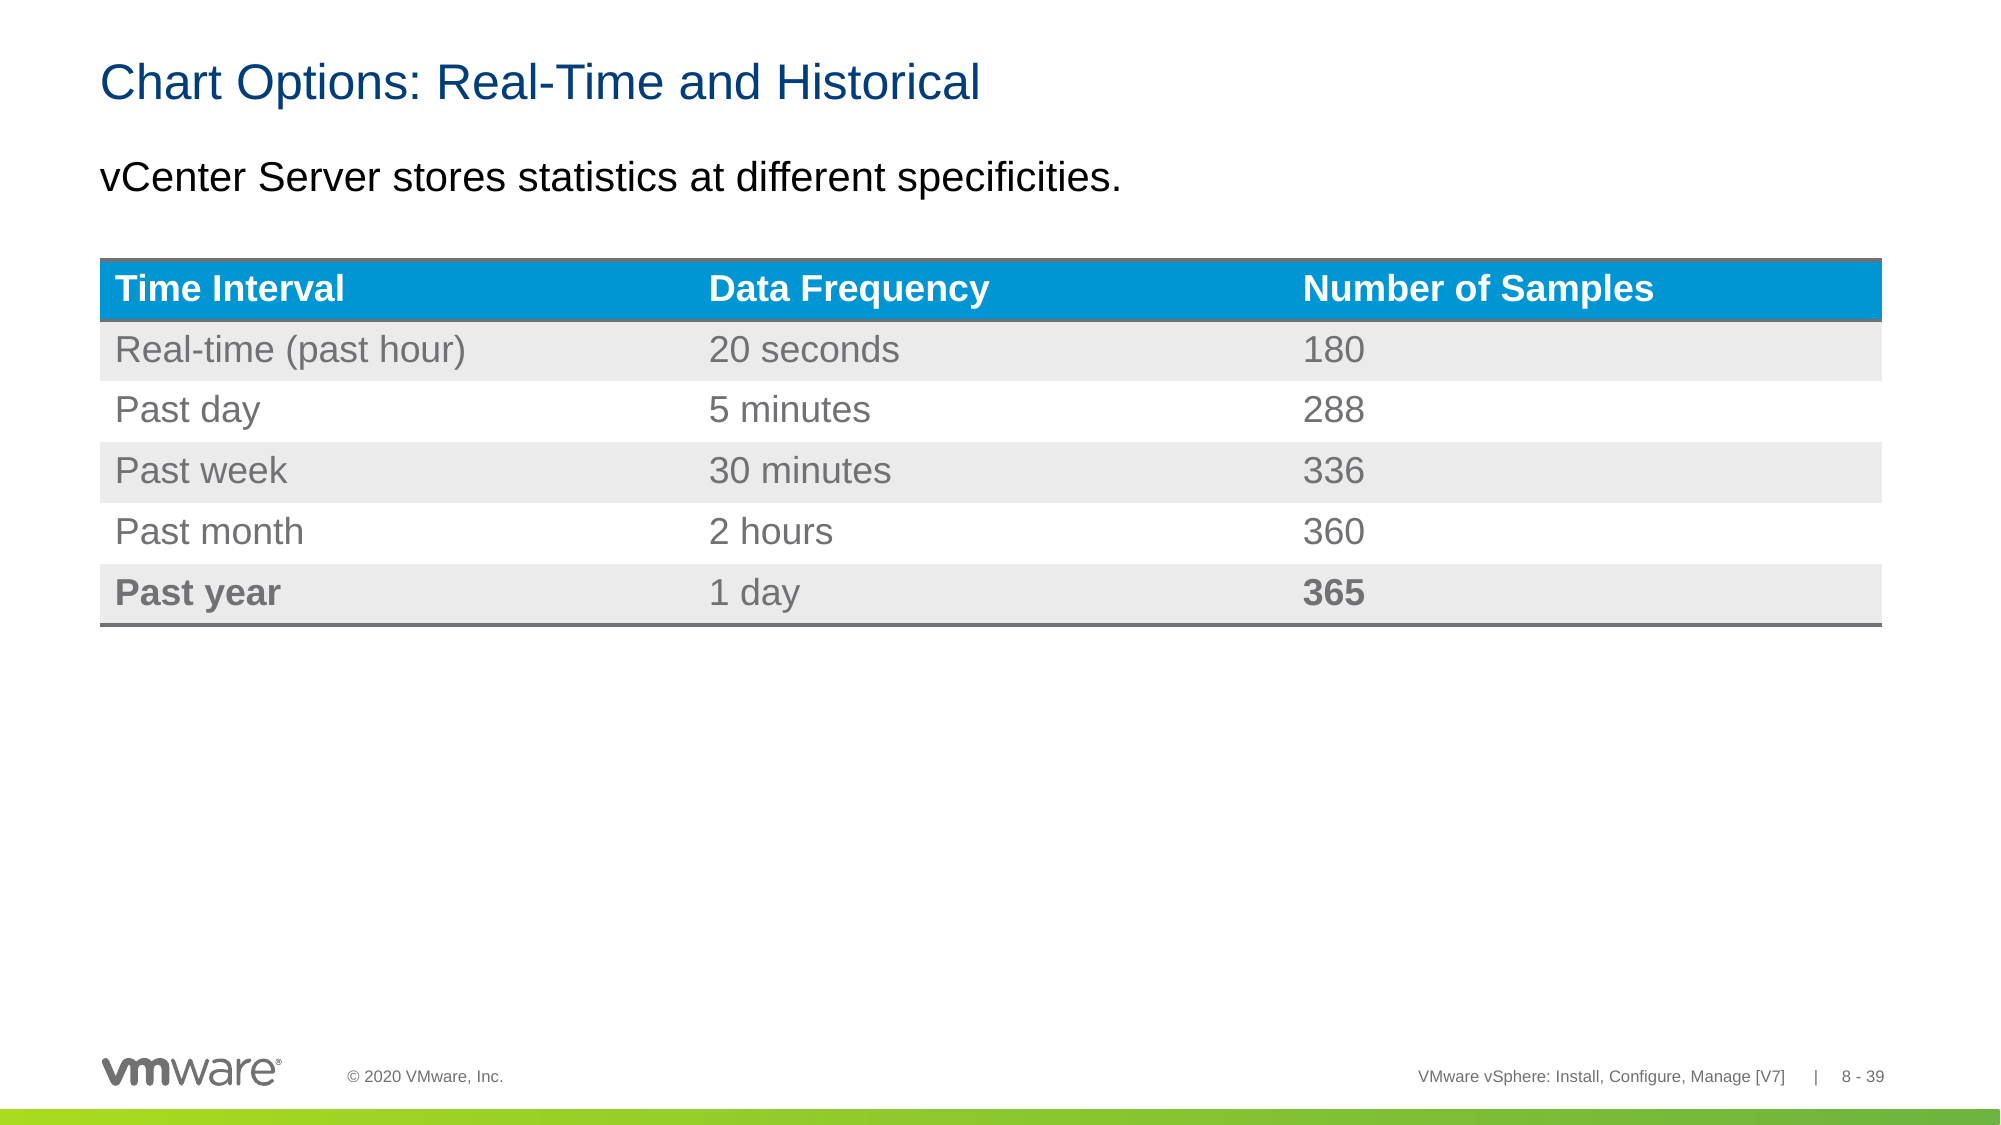

# Chart Options: Real-Time and Historical
vCenter Server stores statistics at different specificities.
| Time Interval | Data Frequency | Number of Samples |
| --- | --- | --- |
| Real-time (past hour) | 20 seconds | 180 |
| Past day | 5 minutes | 288 |
| Past week | 30 minutes | 336 |
| Past month | 2 hours | 360 |
| Past year | 1 day | 365 |
VMware vSphere: Install, Configure, Manage [V7]      |     8 - 39